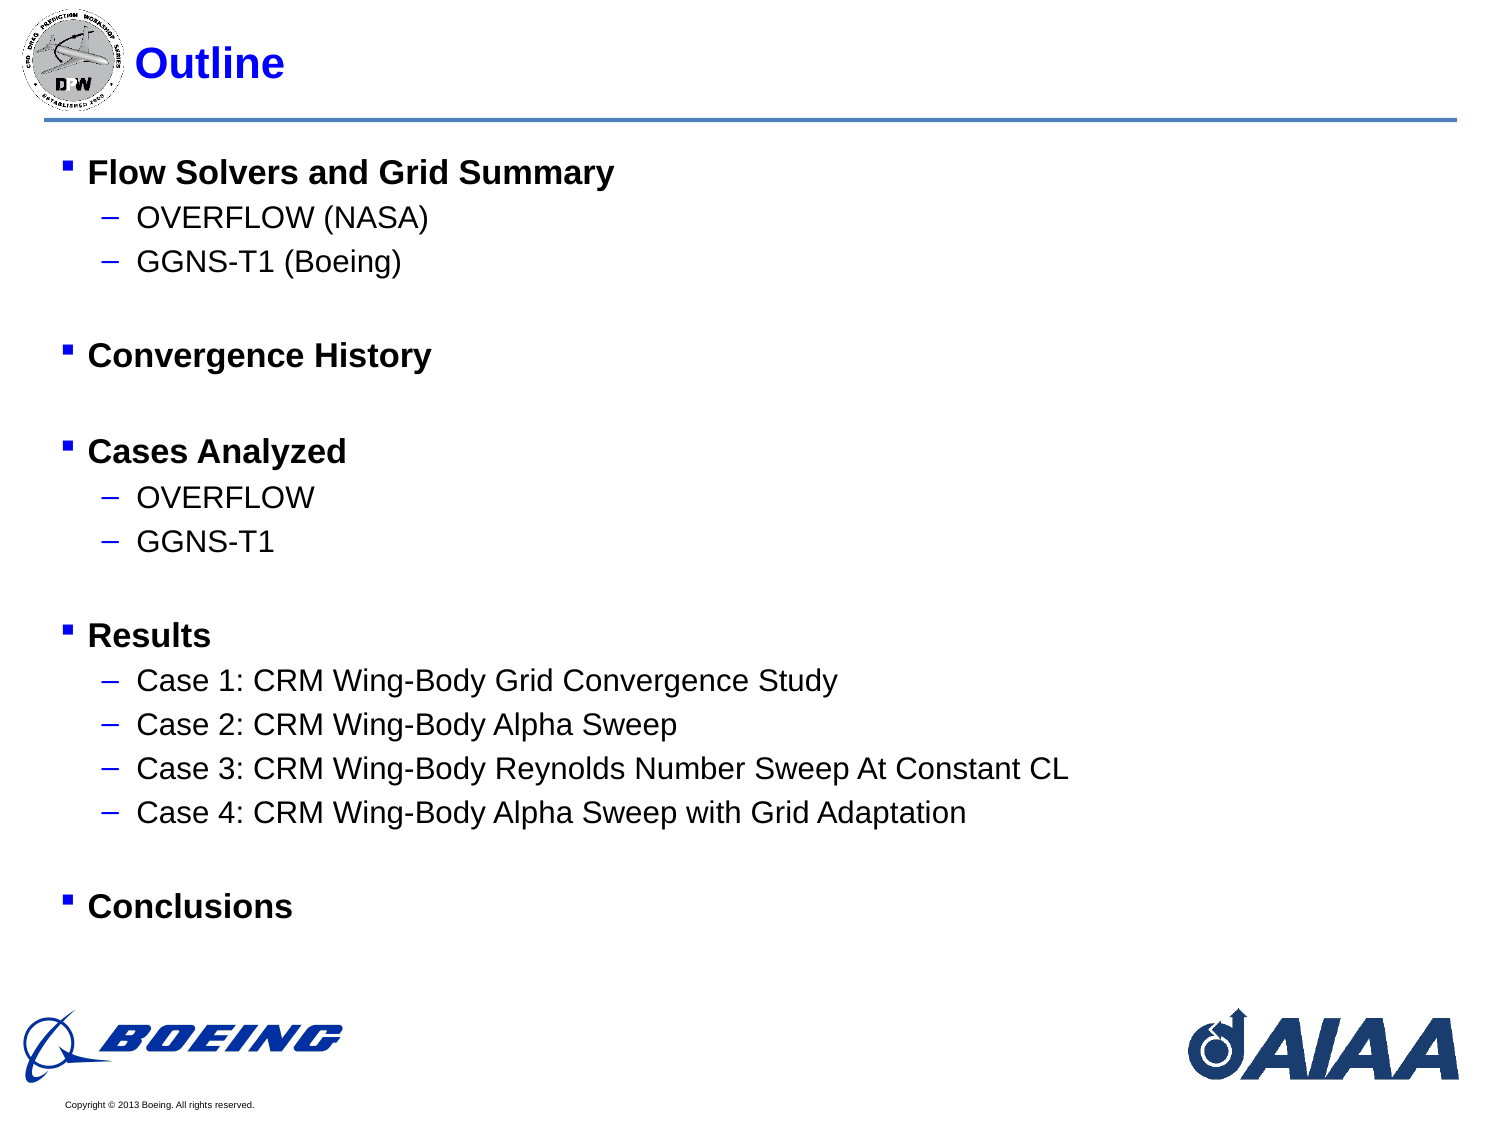

# Outline
Flow Solvers and Grid Summary
OVERFLOW (NASA)
GGNS-T1 (Boeing)

Convergence History

Cases Analyzed
OVERFLOW
GGNS-T1

Results
Case 1: CRM Wing-Body Grid Convergence Study
Case 2: CRM Wing-Body Alpha Sweep
Case 3: CRM Wing-Body Reynolds Number Sweep At Constant CL
Case 4: CRM Wing-Body Alpha Sweep with Grid Adaptation

Conclusions